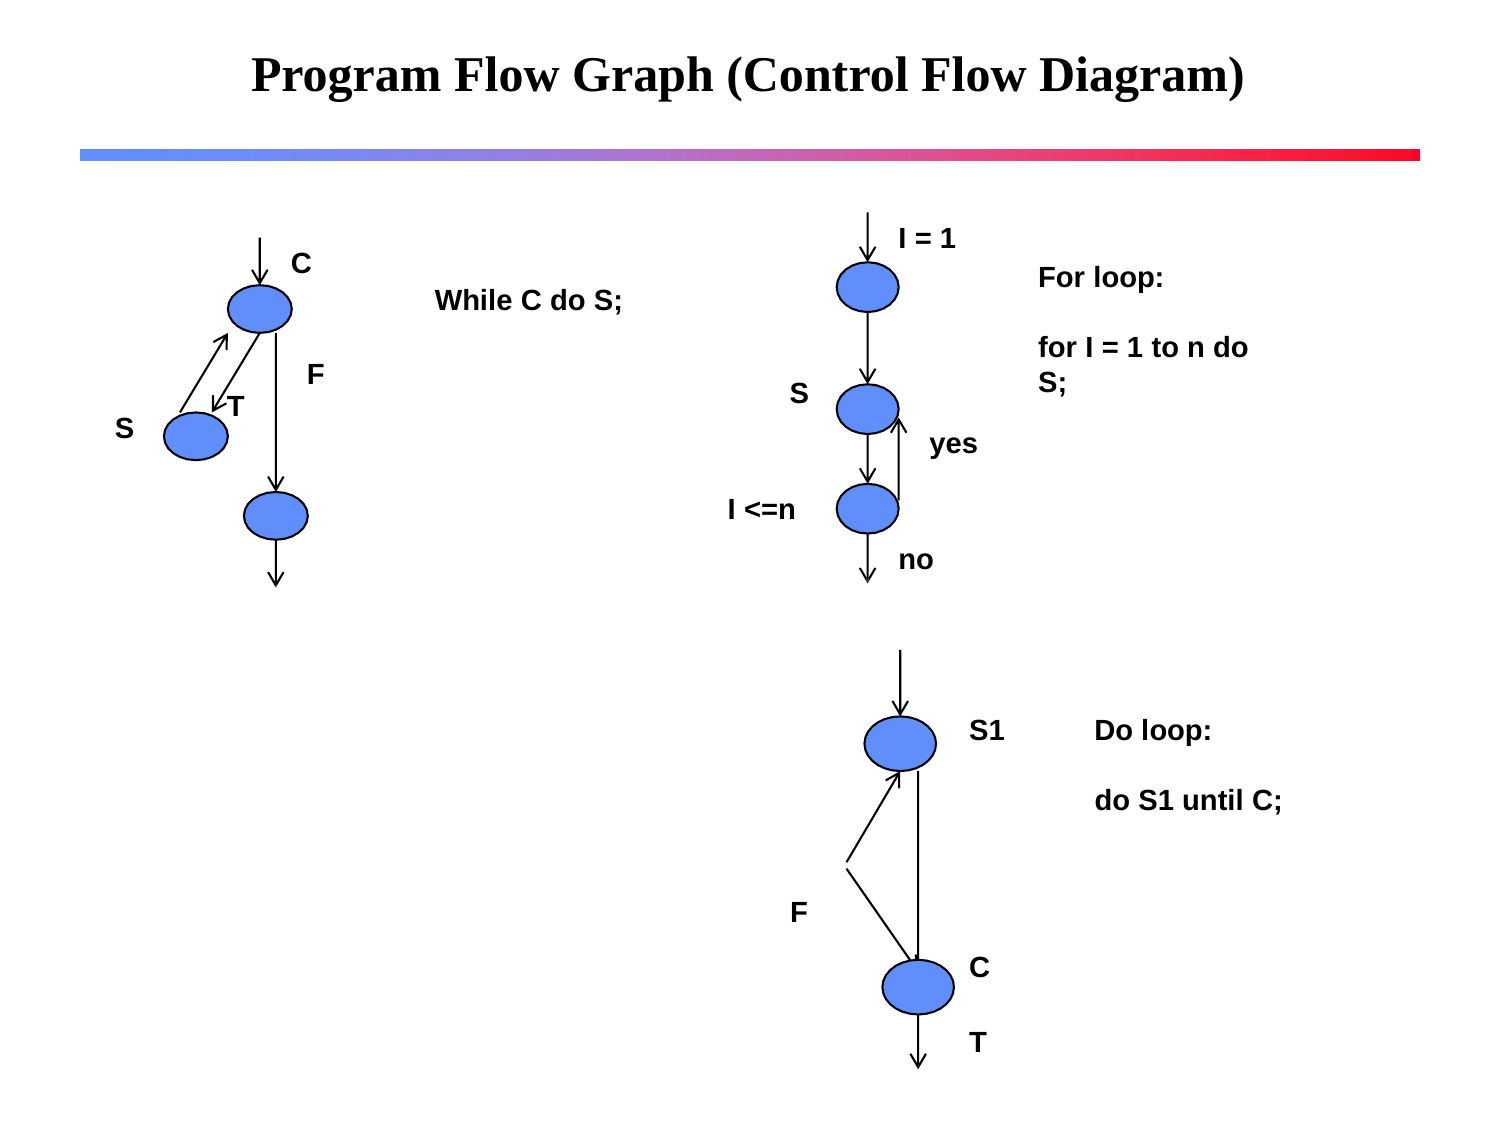

# Program Flow Graph (Control Flow Diagram)

I = 1

C
For loop:
While C do S;
for I = 1 to n do S;
F
S
T
S
yes
I <=n
no

S1
Do loop:
do S1 until C;
F
C

T